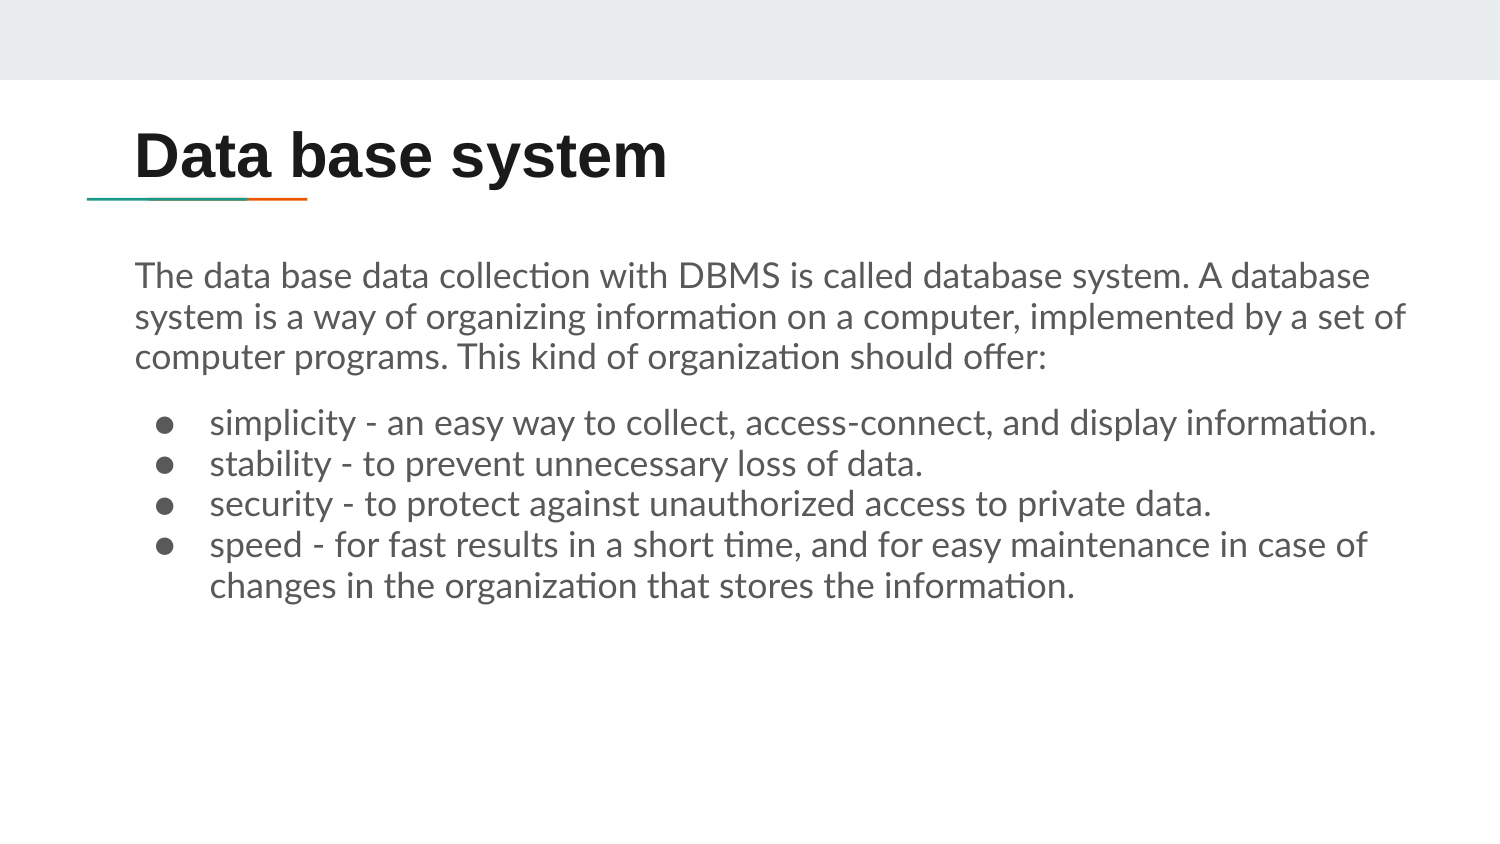

# Data base system
The data base data collection with DBMS is called database system. A database system is a way of organizing information on a computer, implemented by a set of computer programs. This kind of organization should offer:
simplicity - an easy way to collect, access-connect, and display information.
stability - to prevent unnecessary loss of data.
security - to protect against unauthorized access to private data.
speed - for fast results in a short time, and for easy maintenance in case of changes in the organization that stores the information.